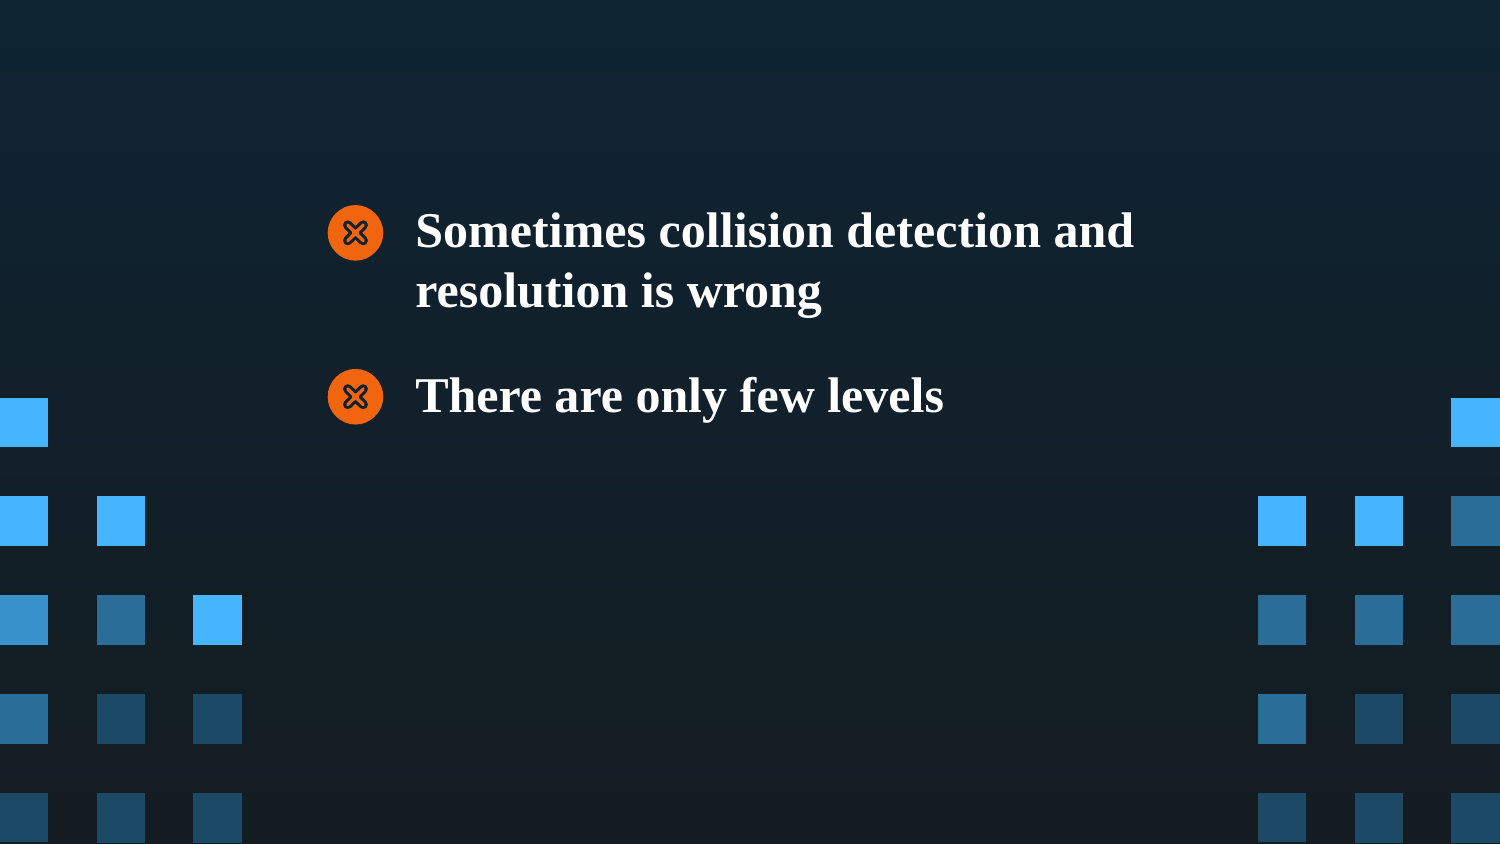

Sometimes collision detection and resolution is wrong

There are only few levels